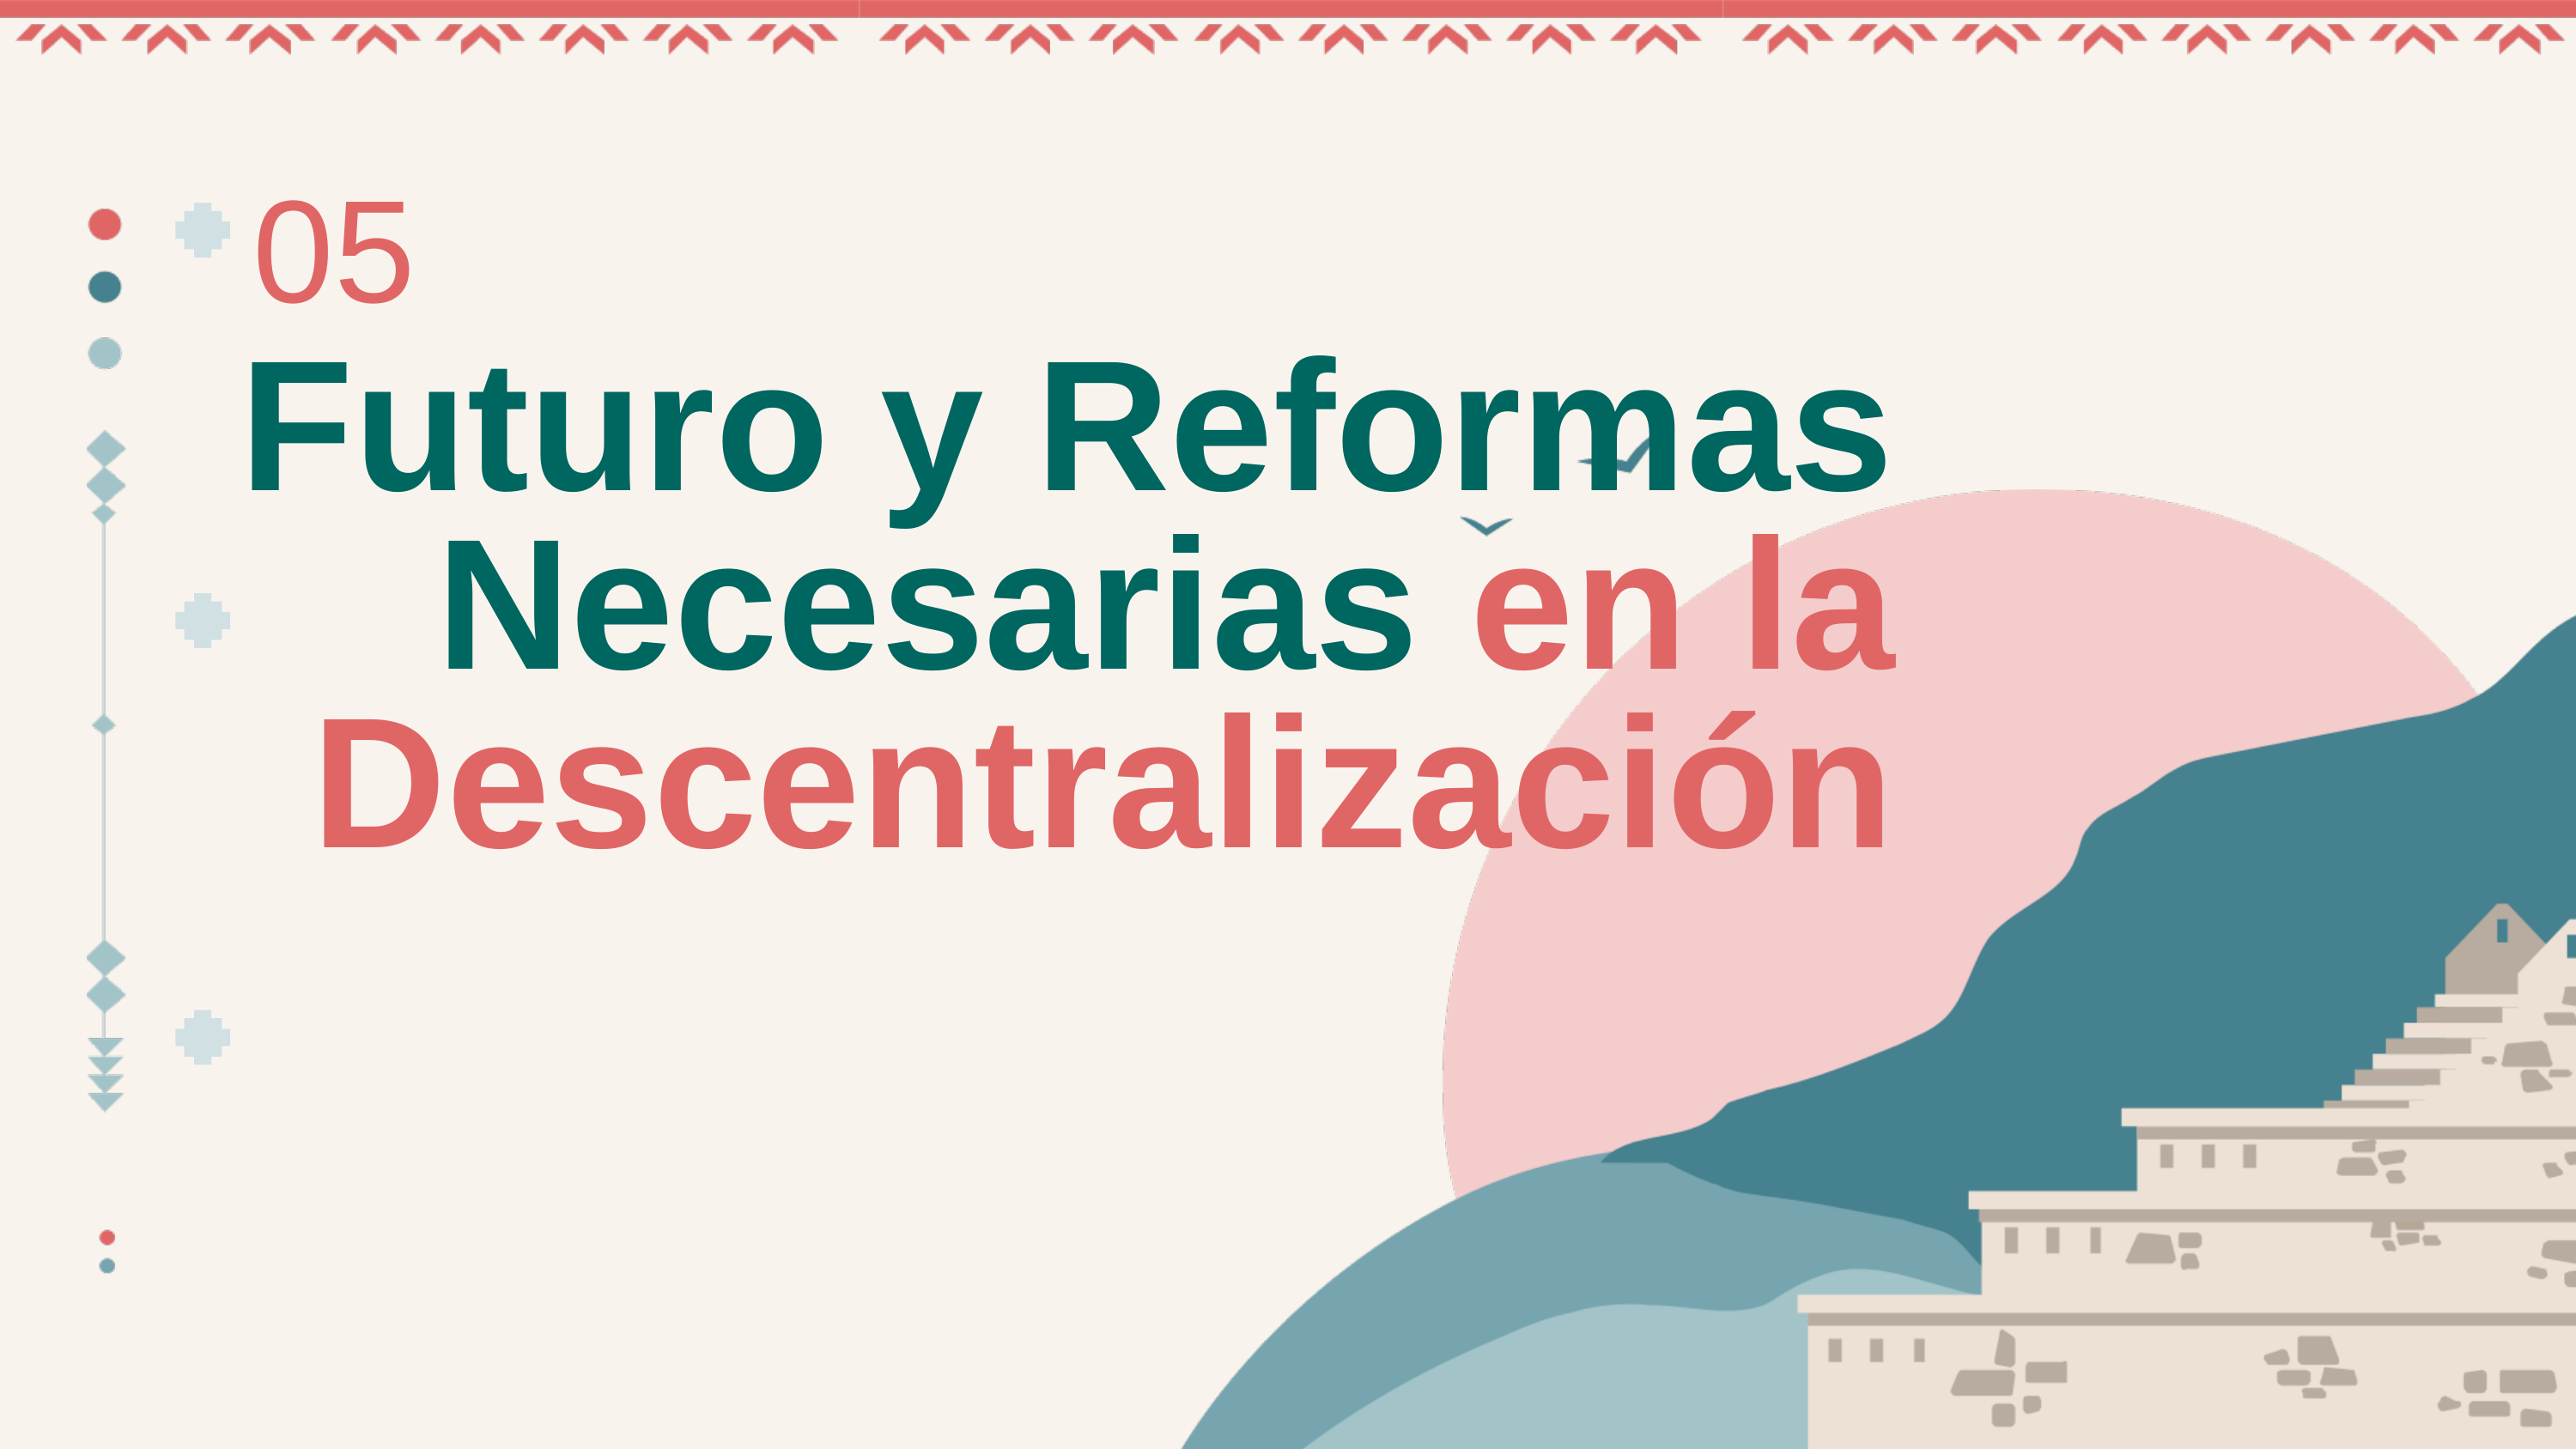

05

Futuro y Reformas Necesarias en la Descentralización